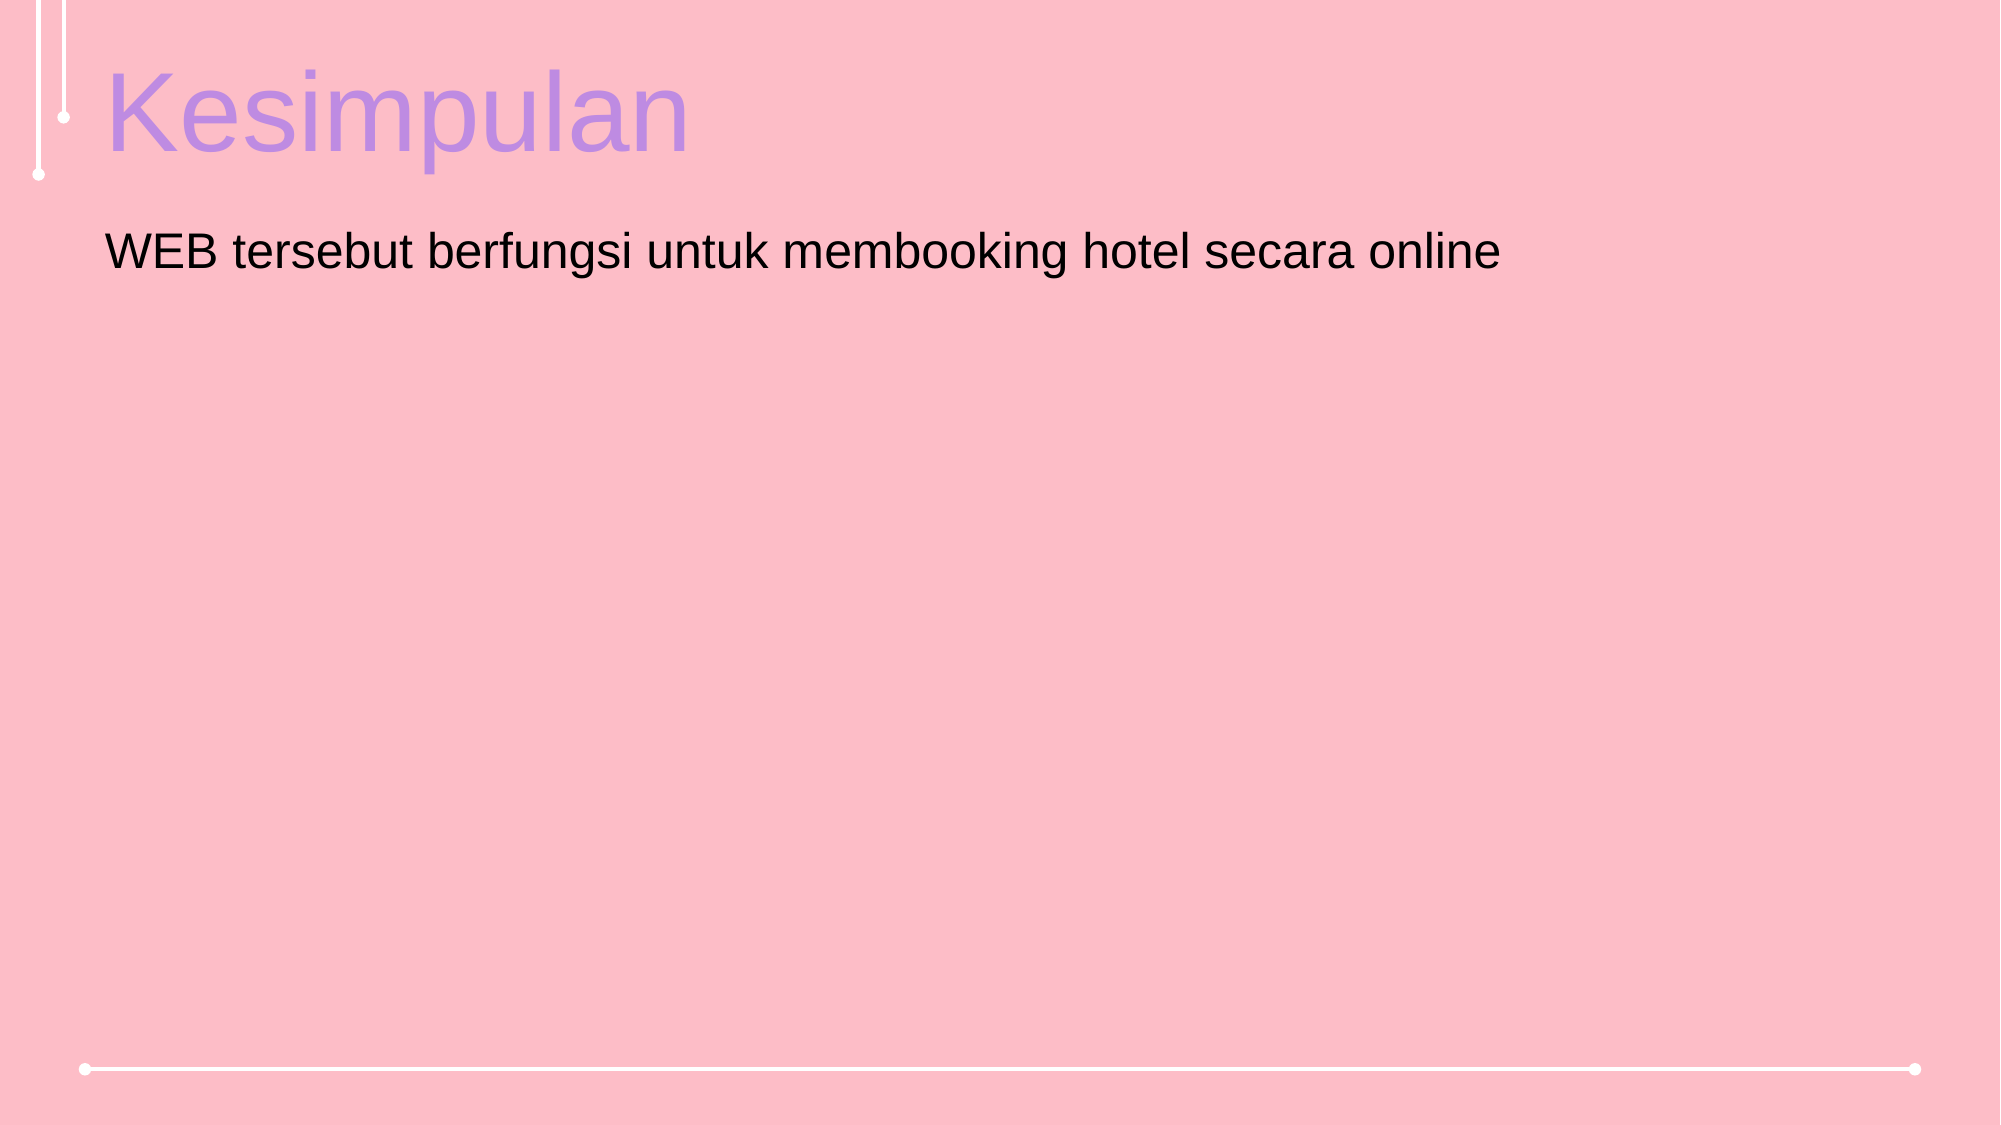

Kesimpulan
WEB tersebut berfungsi untuk membooking hotel secara online